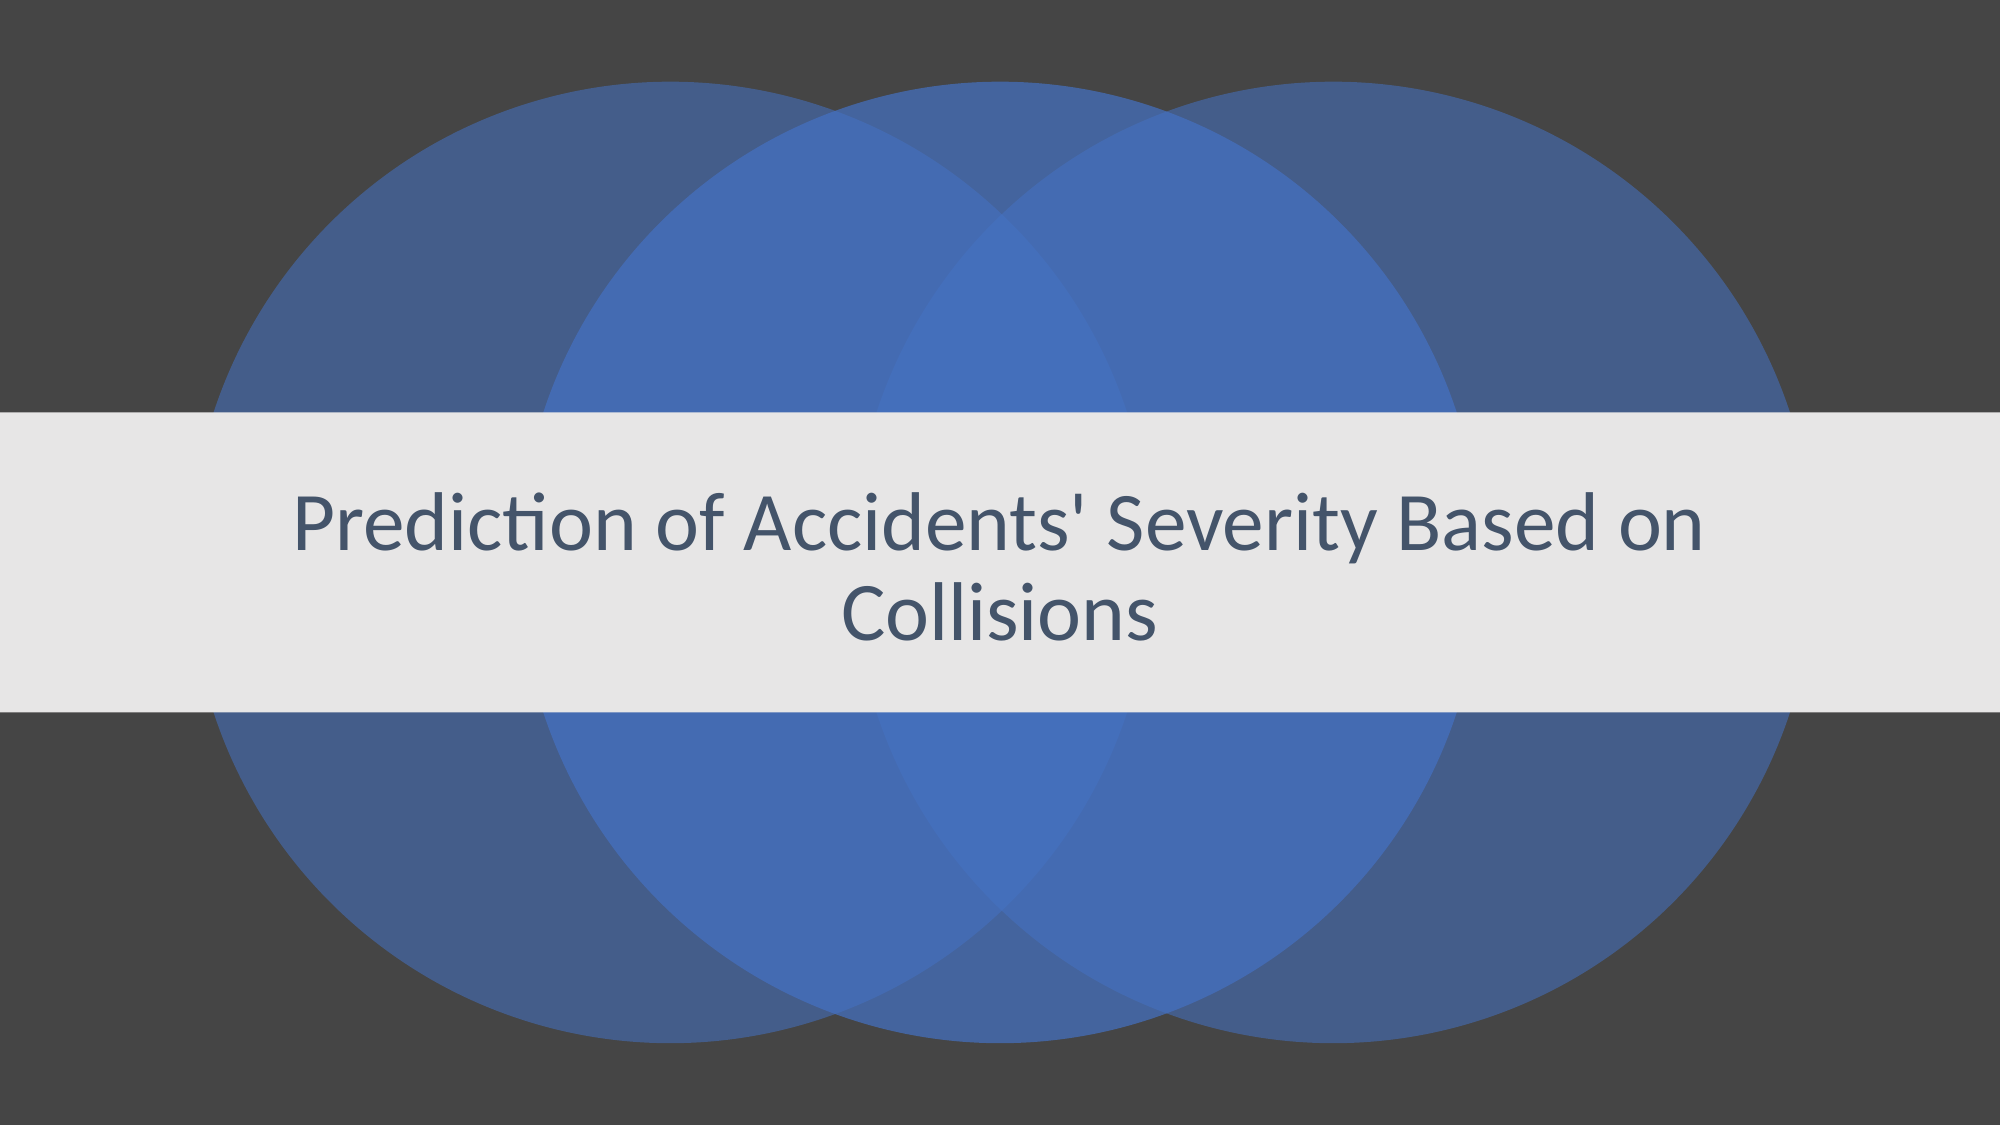

Prediction of Accidents' Severity Based on Collisions